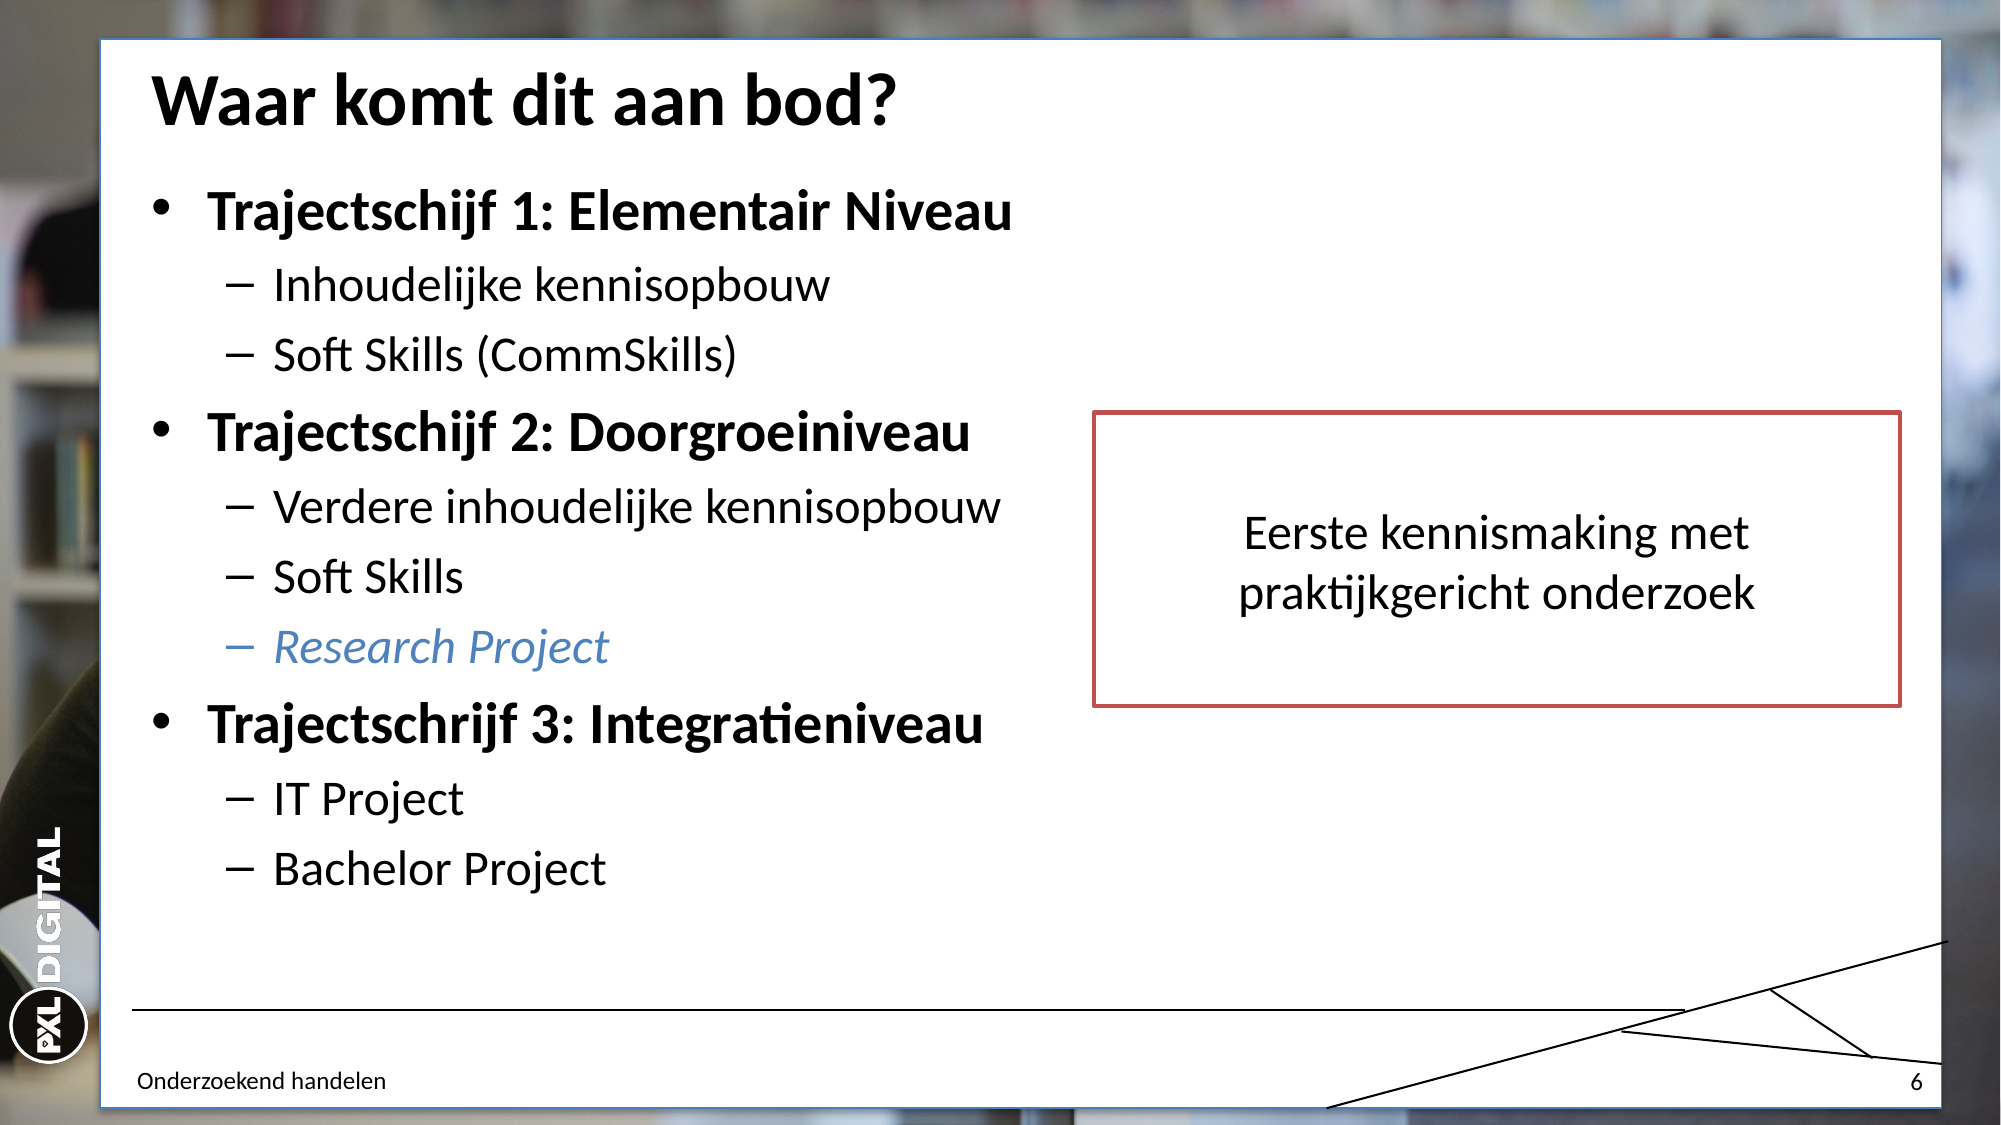

# Waar komt dit aan bod?
Trajectschijf 1: Elementair Niveau
Inhoudelijke kennisopbouw
Soft Skills (CommSkills)
Trajectschijf 2: Doorgroeiniveau
Verdere inhoudelijke kennisopbouw
Soft Skills
Research Project
Trajectschrijf 3: Integratieniveau
IT Project
Bachelor Project
Eerste kennismaking met praktijkgericht onderzoek